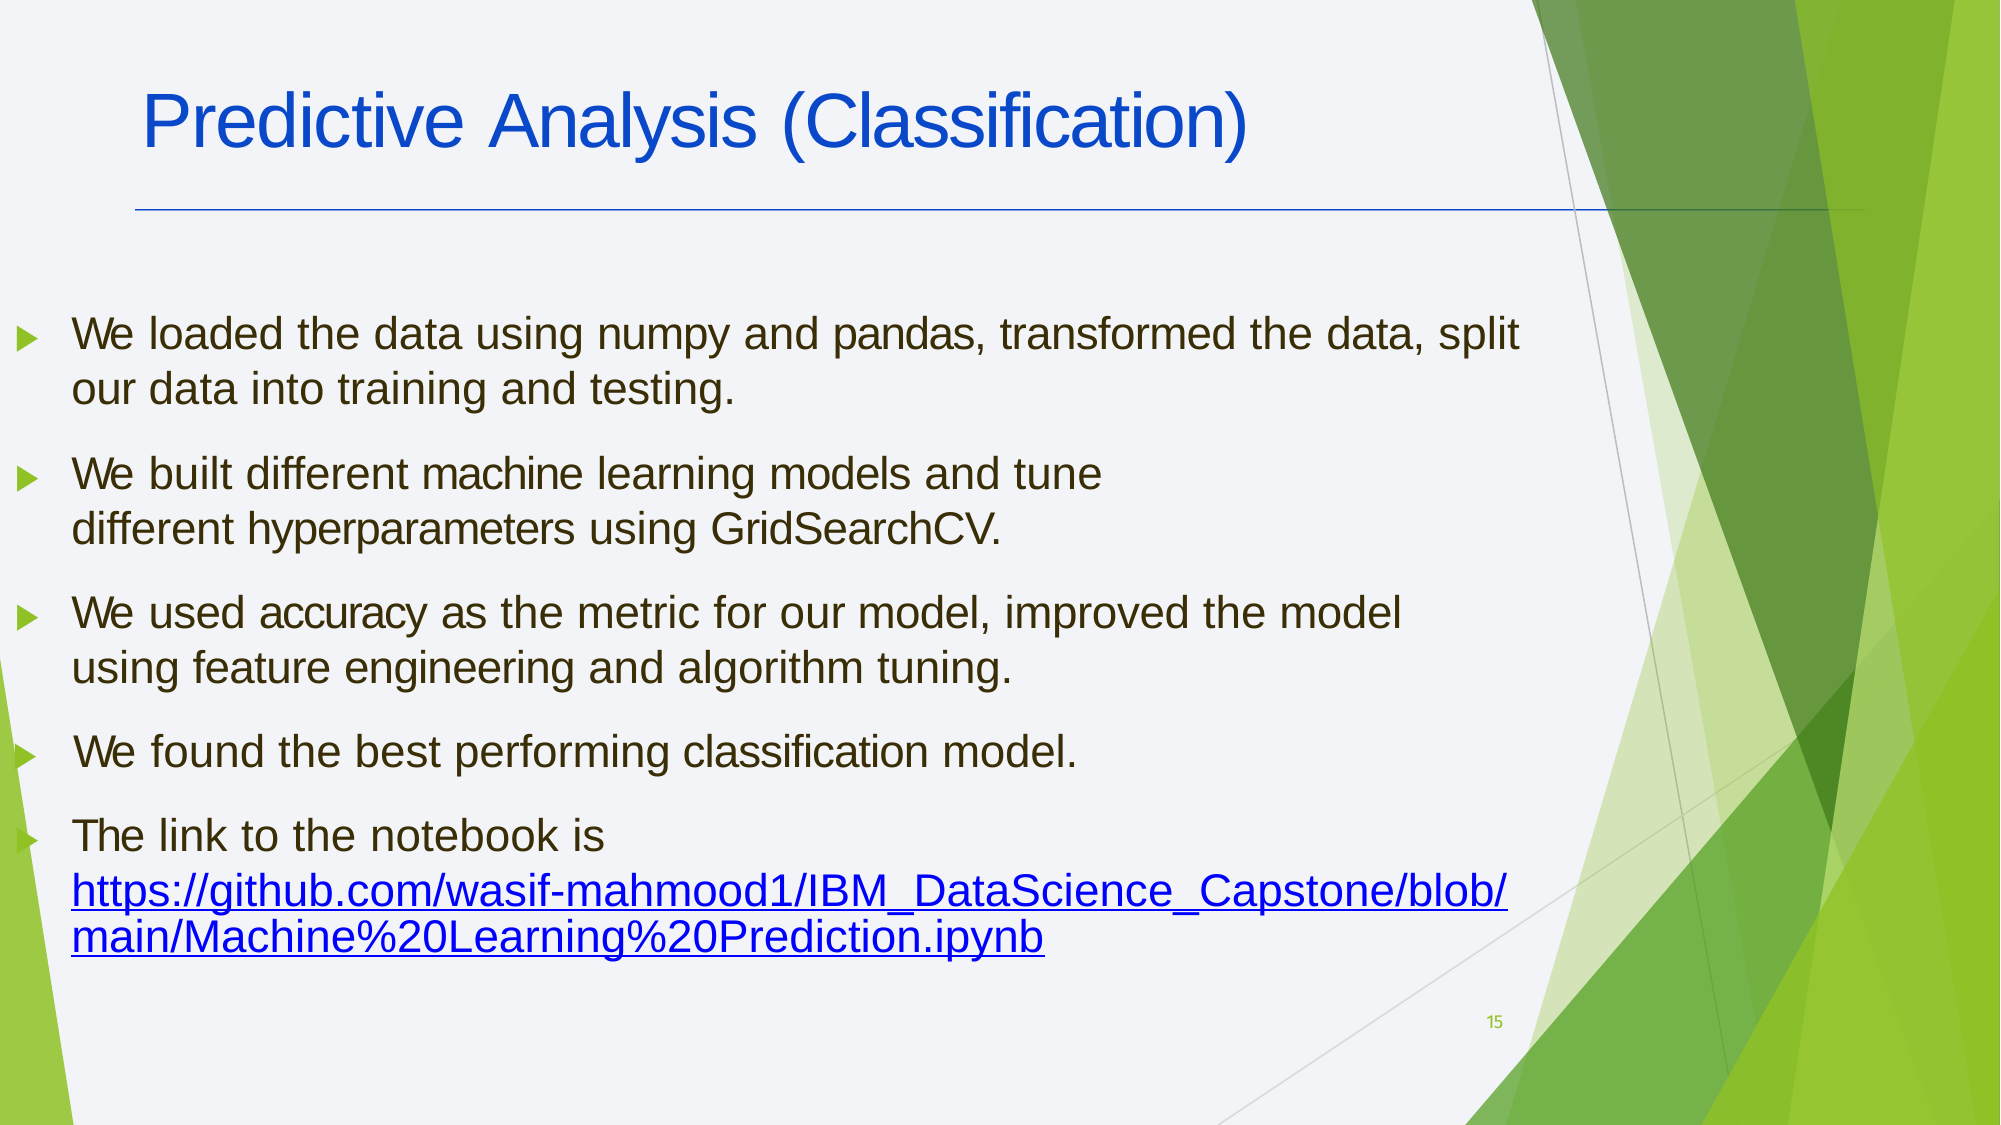

# Predictive Analysis (Classification)
▶	We loaded the data using numpy and pandas, transformed the data, split our data into training and testing.
▶	We built different machine learning models and tune different hyperparameters using GridSearchCV.
▶	We used accuracy as the metric for our model, improved the model using feature engineering and algorithm tuning.
▶	We found the best performing classification model.
▶	The link to the notebook is https://github.com/wasif-mahmood1/IBM_DataScience_Capstone/blob/main/Machine%20Learning%20Prediction.ipynb
15